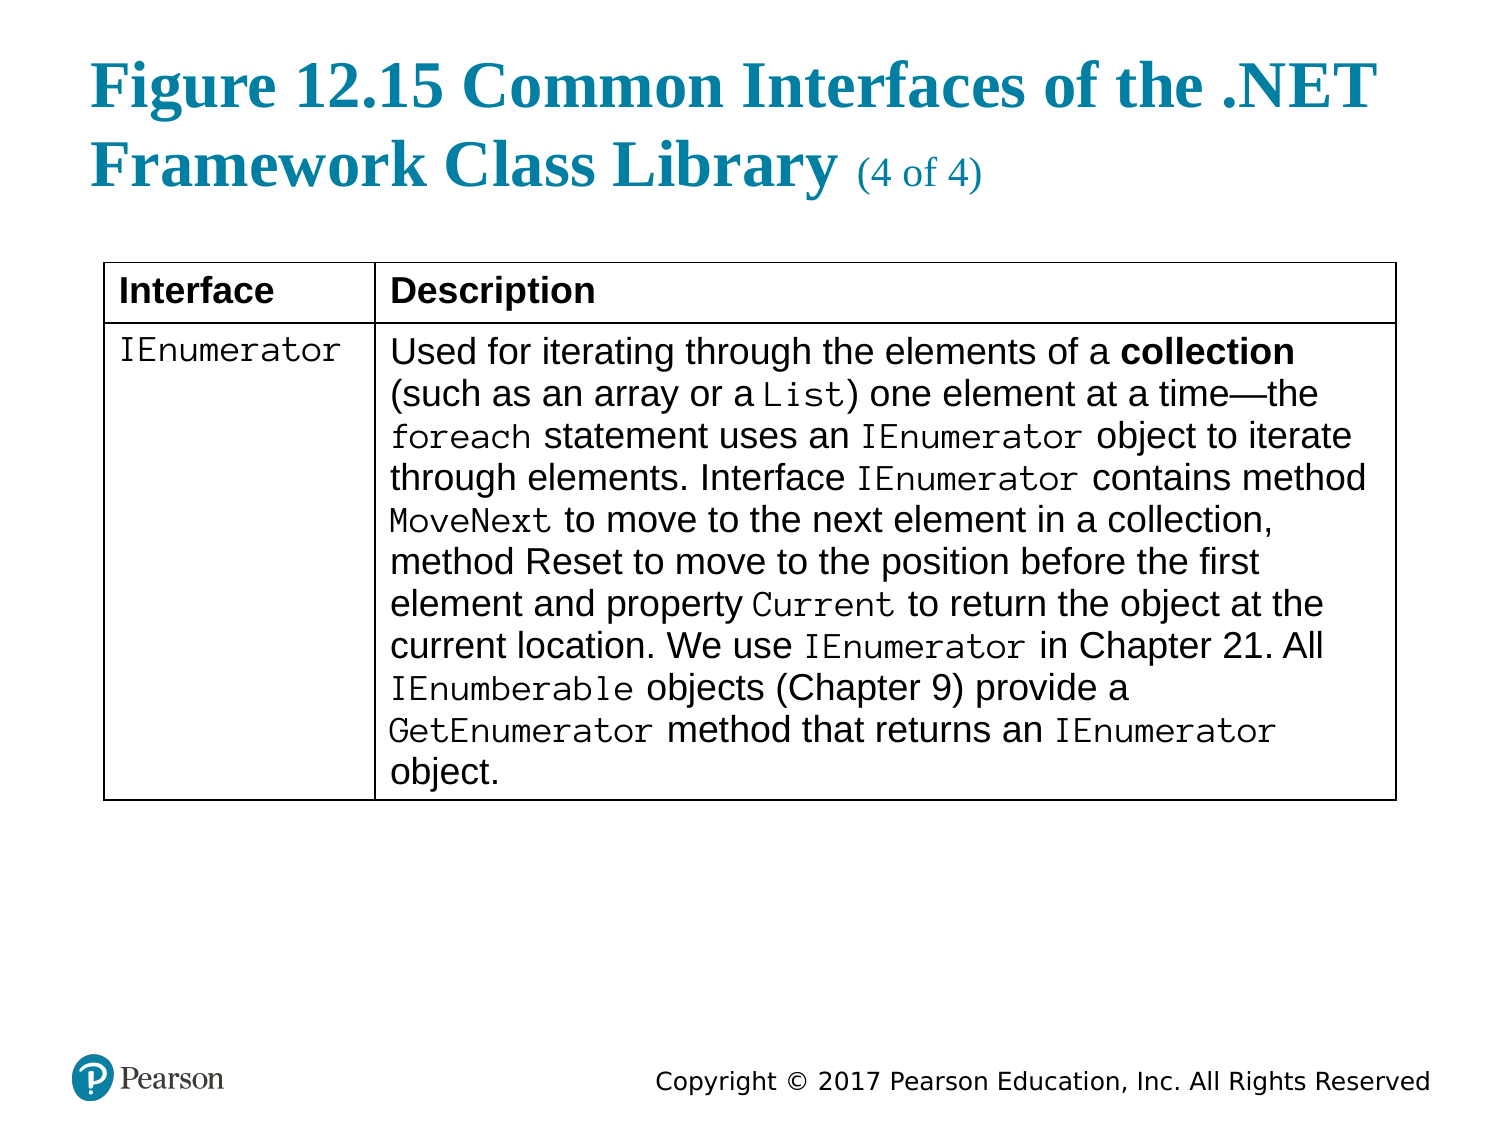

# Figure 12.15 Common Interfaces of the .N E T Framework Class Library (4 of 4)
| Interface | Description |
| --- | --- |
| IEnumerator | Used for iterating through the elements of a collection (such as an array or a List) one element at a time—the foreach statement uses an IEnumerator object to iterate through elements. Interface IEnumerator contains method MoveNext to move to the next element in a collection, method Reset to move to the position before the first element and property Current to return the object at the current location. We use IEnumerator in Chapter 21. All IEnumberable objects (Chapter 9) provide a GetEnumerator method that returns an IEnumerator object. |